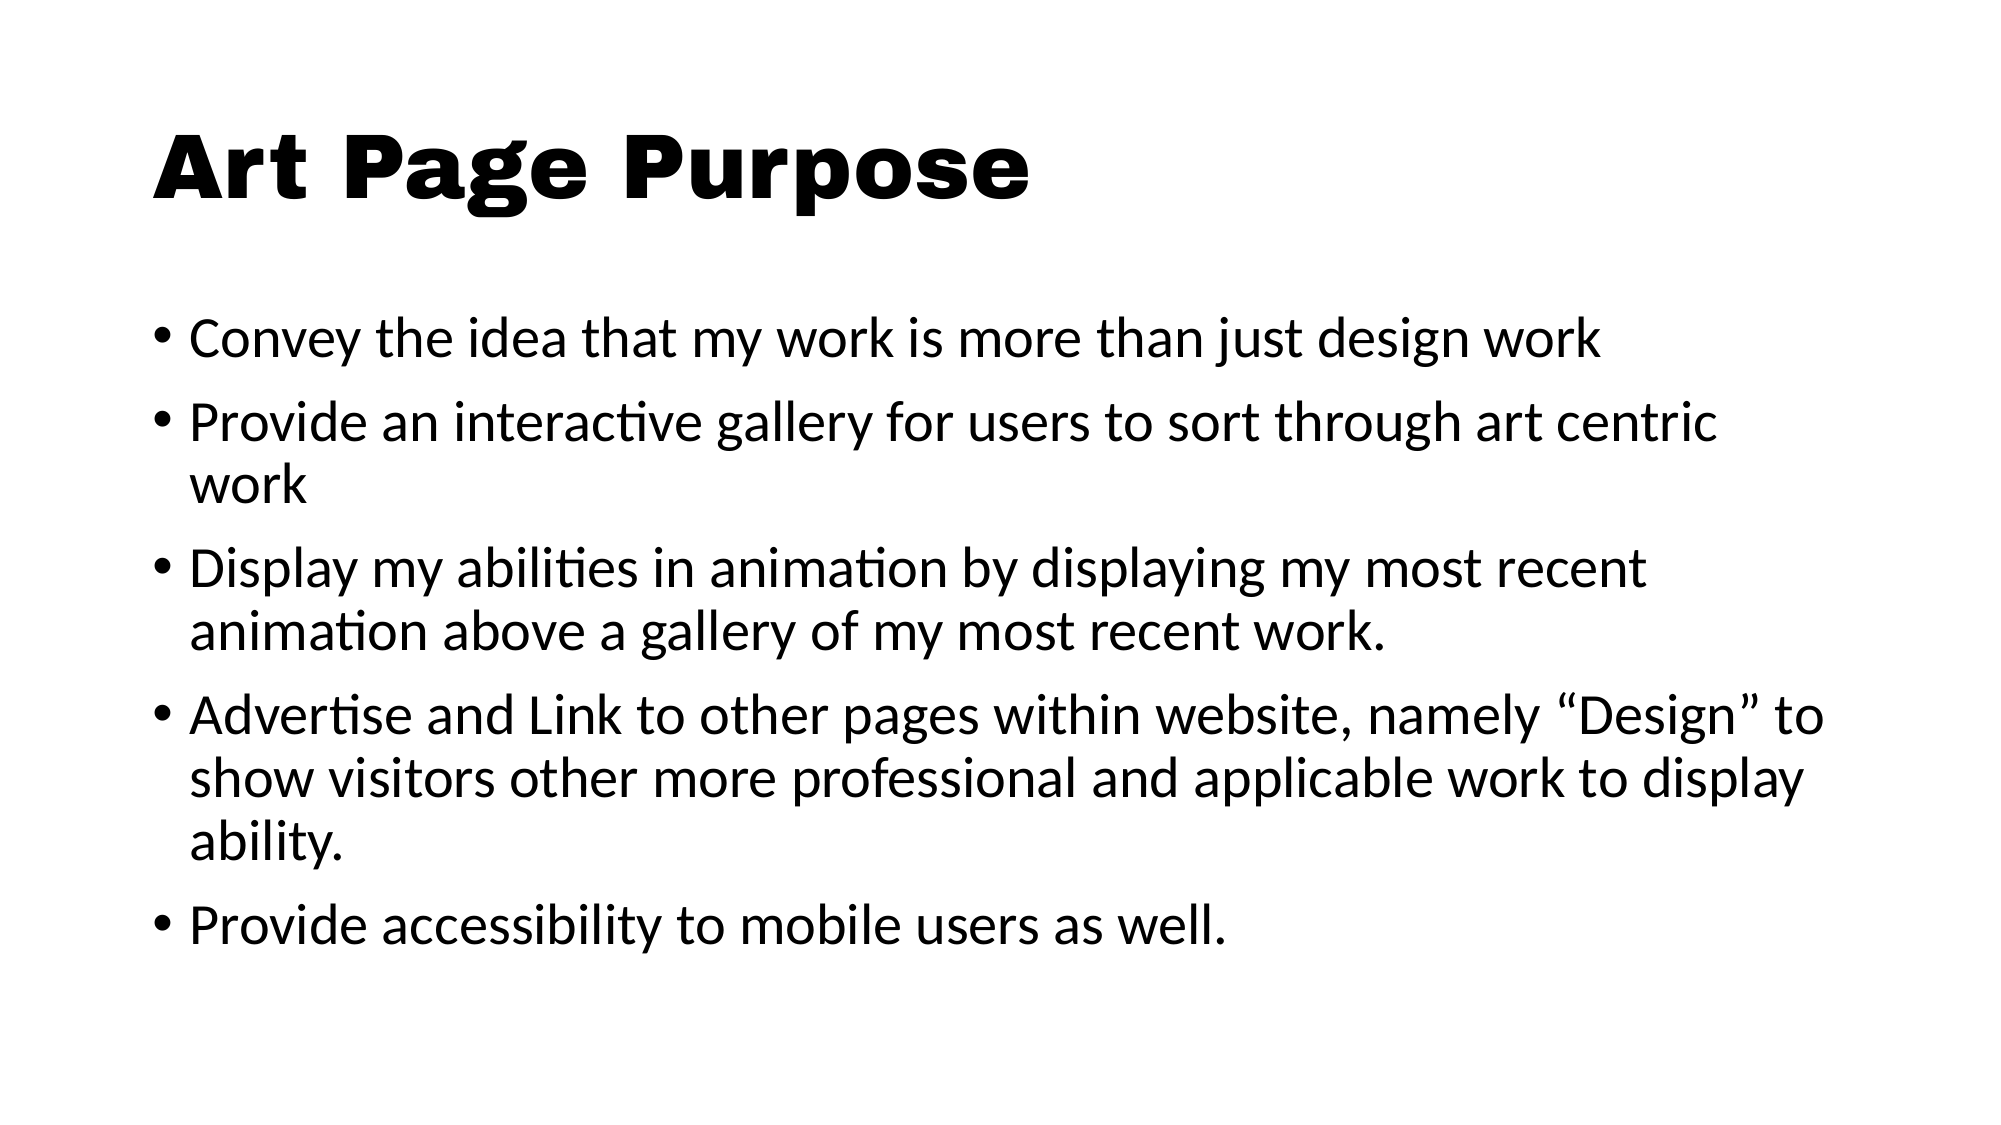

# Art Page Purpose
Convey the idea that my work is more than just design work
Provide an interactive gallery for users to sort through art centric work
Display my abilities in animation by displaying my most recent animation above a gallery of my most recent work.
Advertise and Link to other pages within website, namely “Design” to show visitors other more professional and applicable work to display ability.
Provide accessibility to mobile users as well.